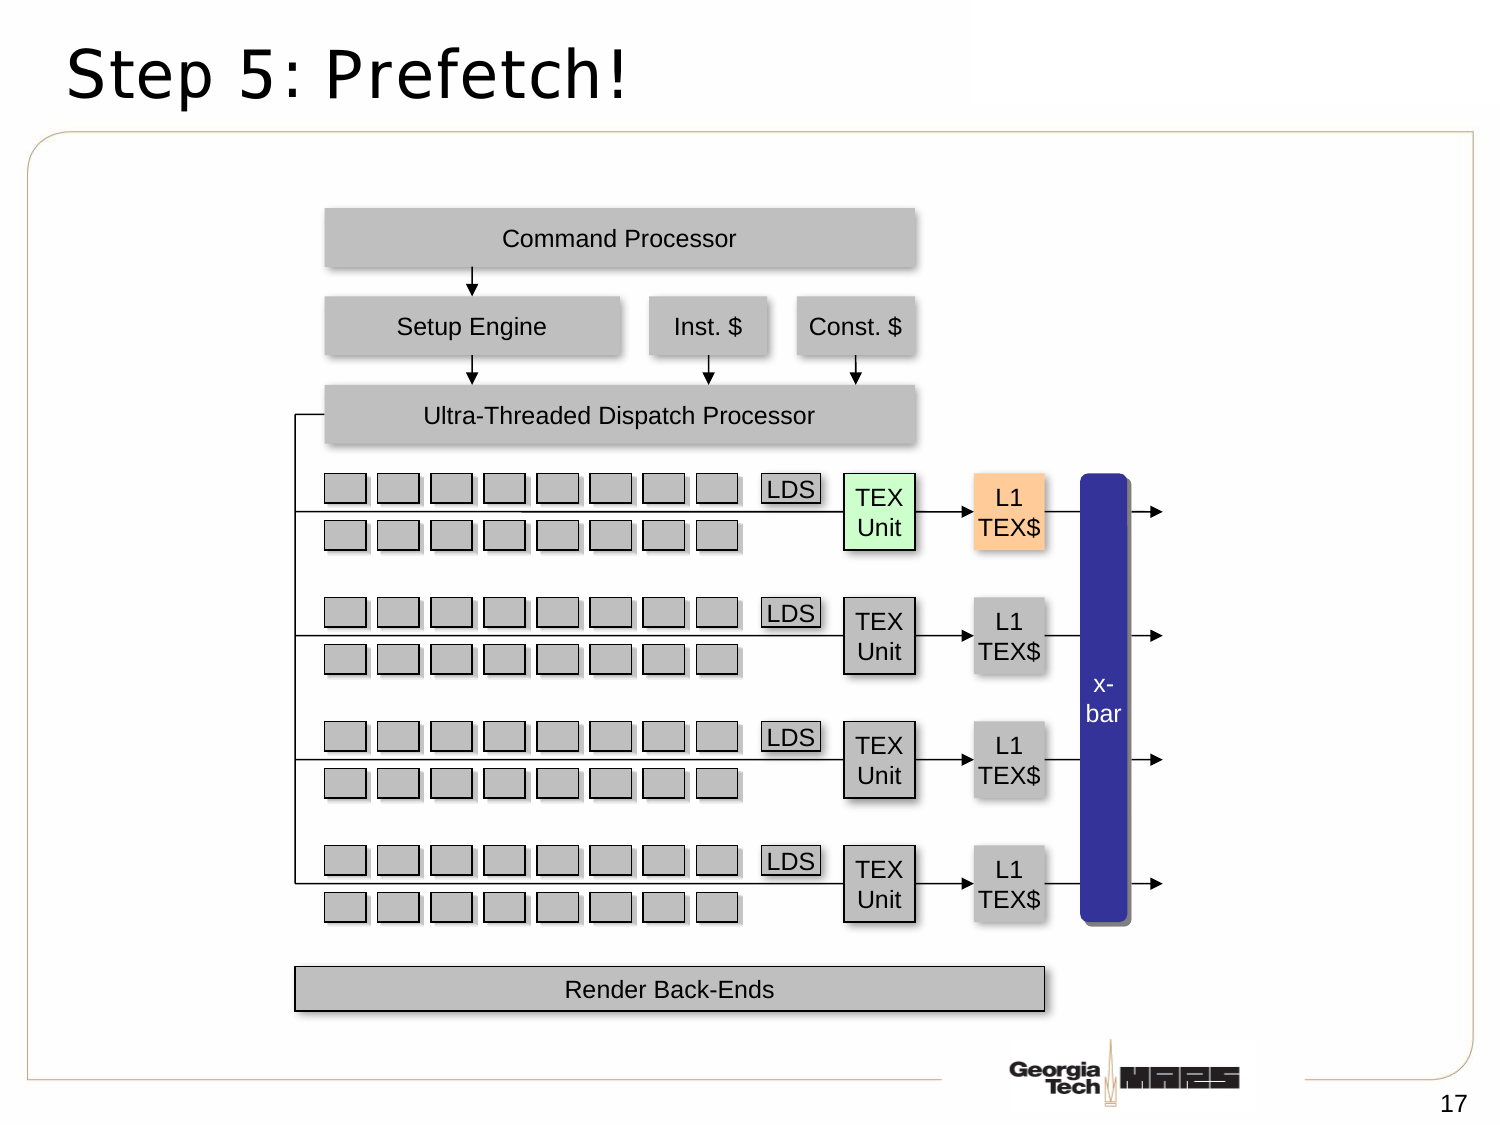

# Step 5: Prefetch!

Command Processor

Setup Engine
Inst. $
Const. $

Ultra-Threaded Dispatch Processor

LDS
TEX
Unit
L1
TEX$
x-
bar

LDS
TEX
Unit
L1
TEX$

LDS
TEX
Unit
L1
TEX$

LDS
TEX
Unit
L1
TEX$

Render Back-Ends